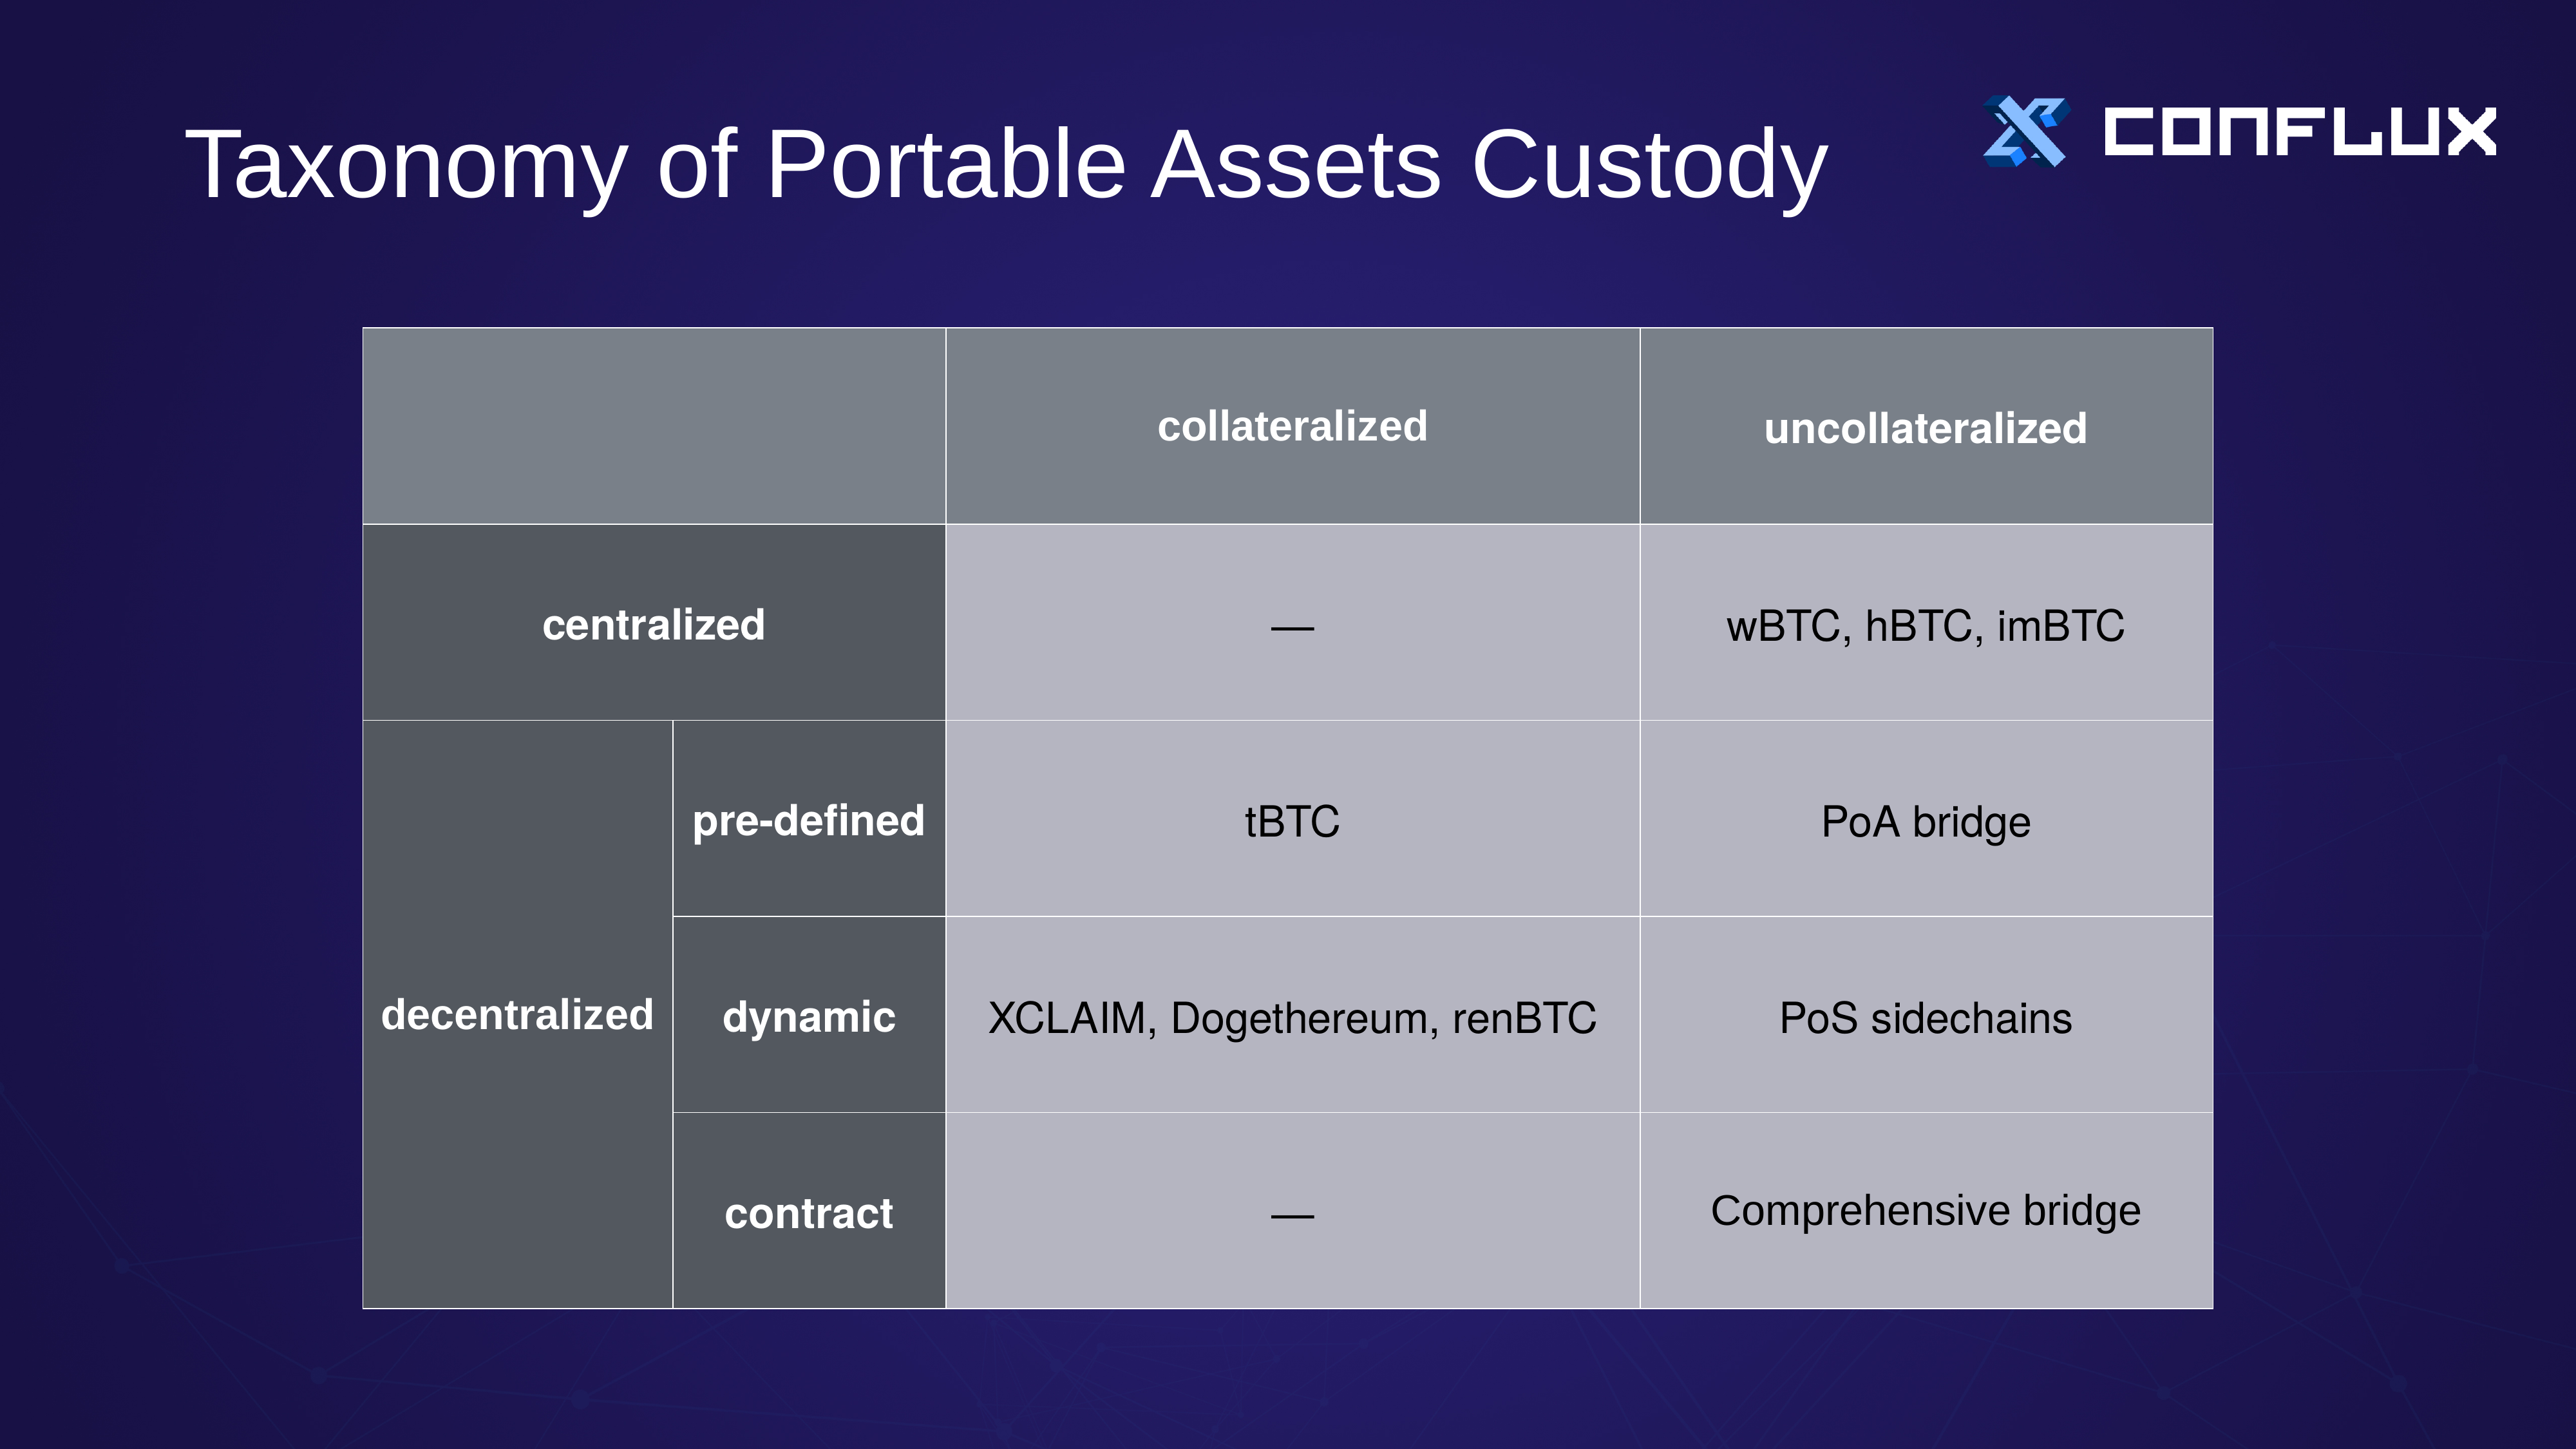

# Taxonomy of Portable Assets Custody
|  |  | collateralized | uncollateralized |
| --- | --- | --- | --- |
| centralized |  | — | wBTC, hBTC, imBTC |
| decentralized | pre-defined | tBTC | PoA bridge |
|  | dynamic | XCLAIM, Dogethereum, renBTC | PoS sidechains |
|  | contract | — | Comprehensive bridge |